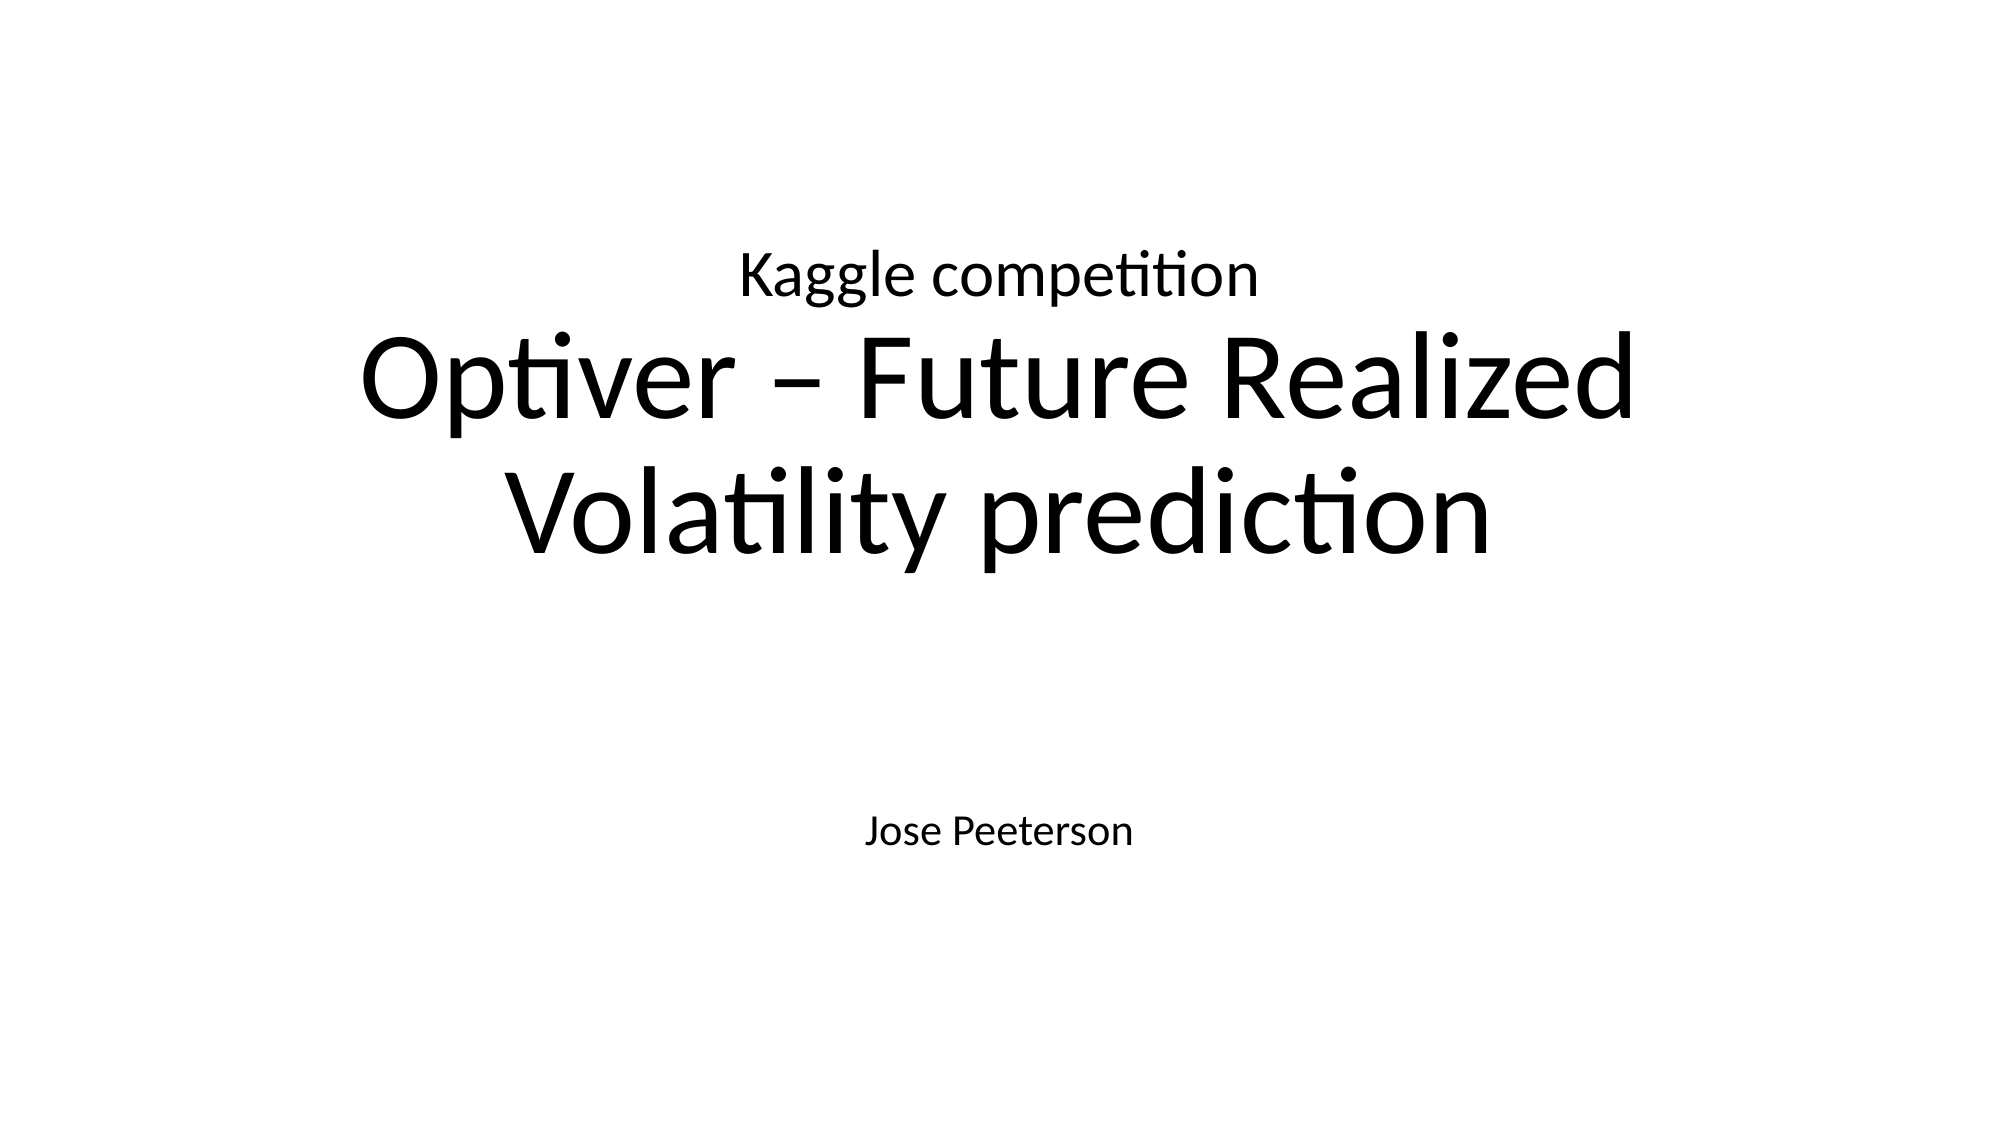

# Kaggle competition Optiver – Future Realized Volatility prediction
Jose Peeterson